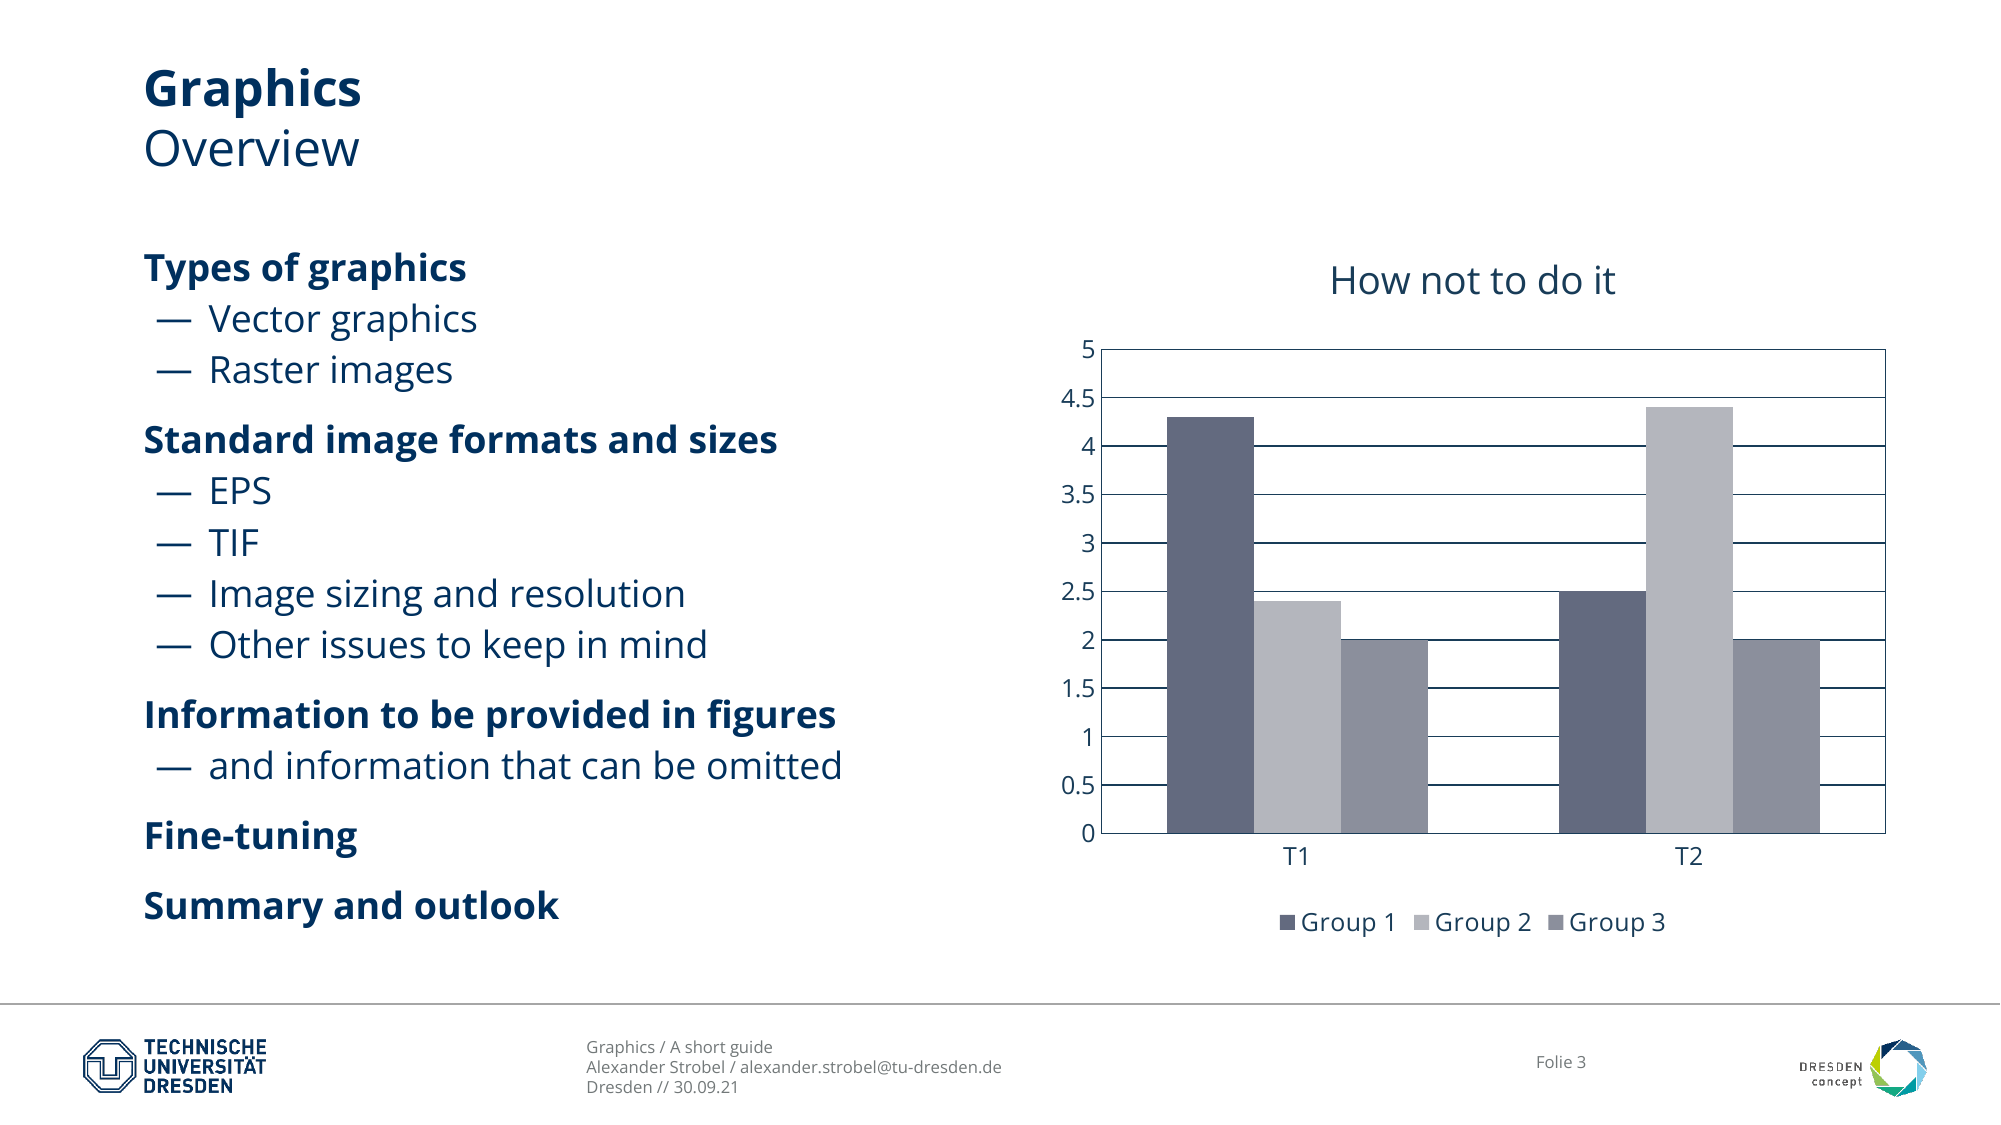

# Graphics Overview

### Chart: How not to do it

| Category | Group 1 | Group 2 | Group 3 |
|---|---|---|---|
| T1 | 4.3 | 2.4 | 2.0 |
| T2 | 2.5 | 4.4 | 2.0 |
Types of graphics
Vector graphics
Raster images
Standard image formats and sizes
EPS
TIF
Image sizing and resolution
Other issues to keep in mind
Information to be provided in figures
and information that can be omitted
Fine-tuning
Summary and outlook